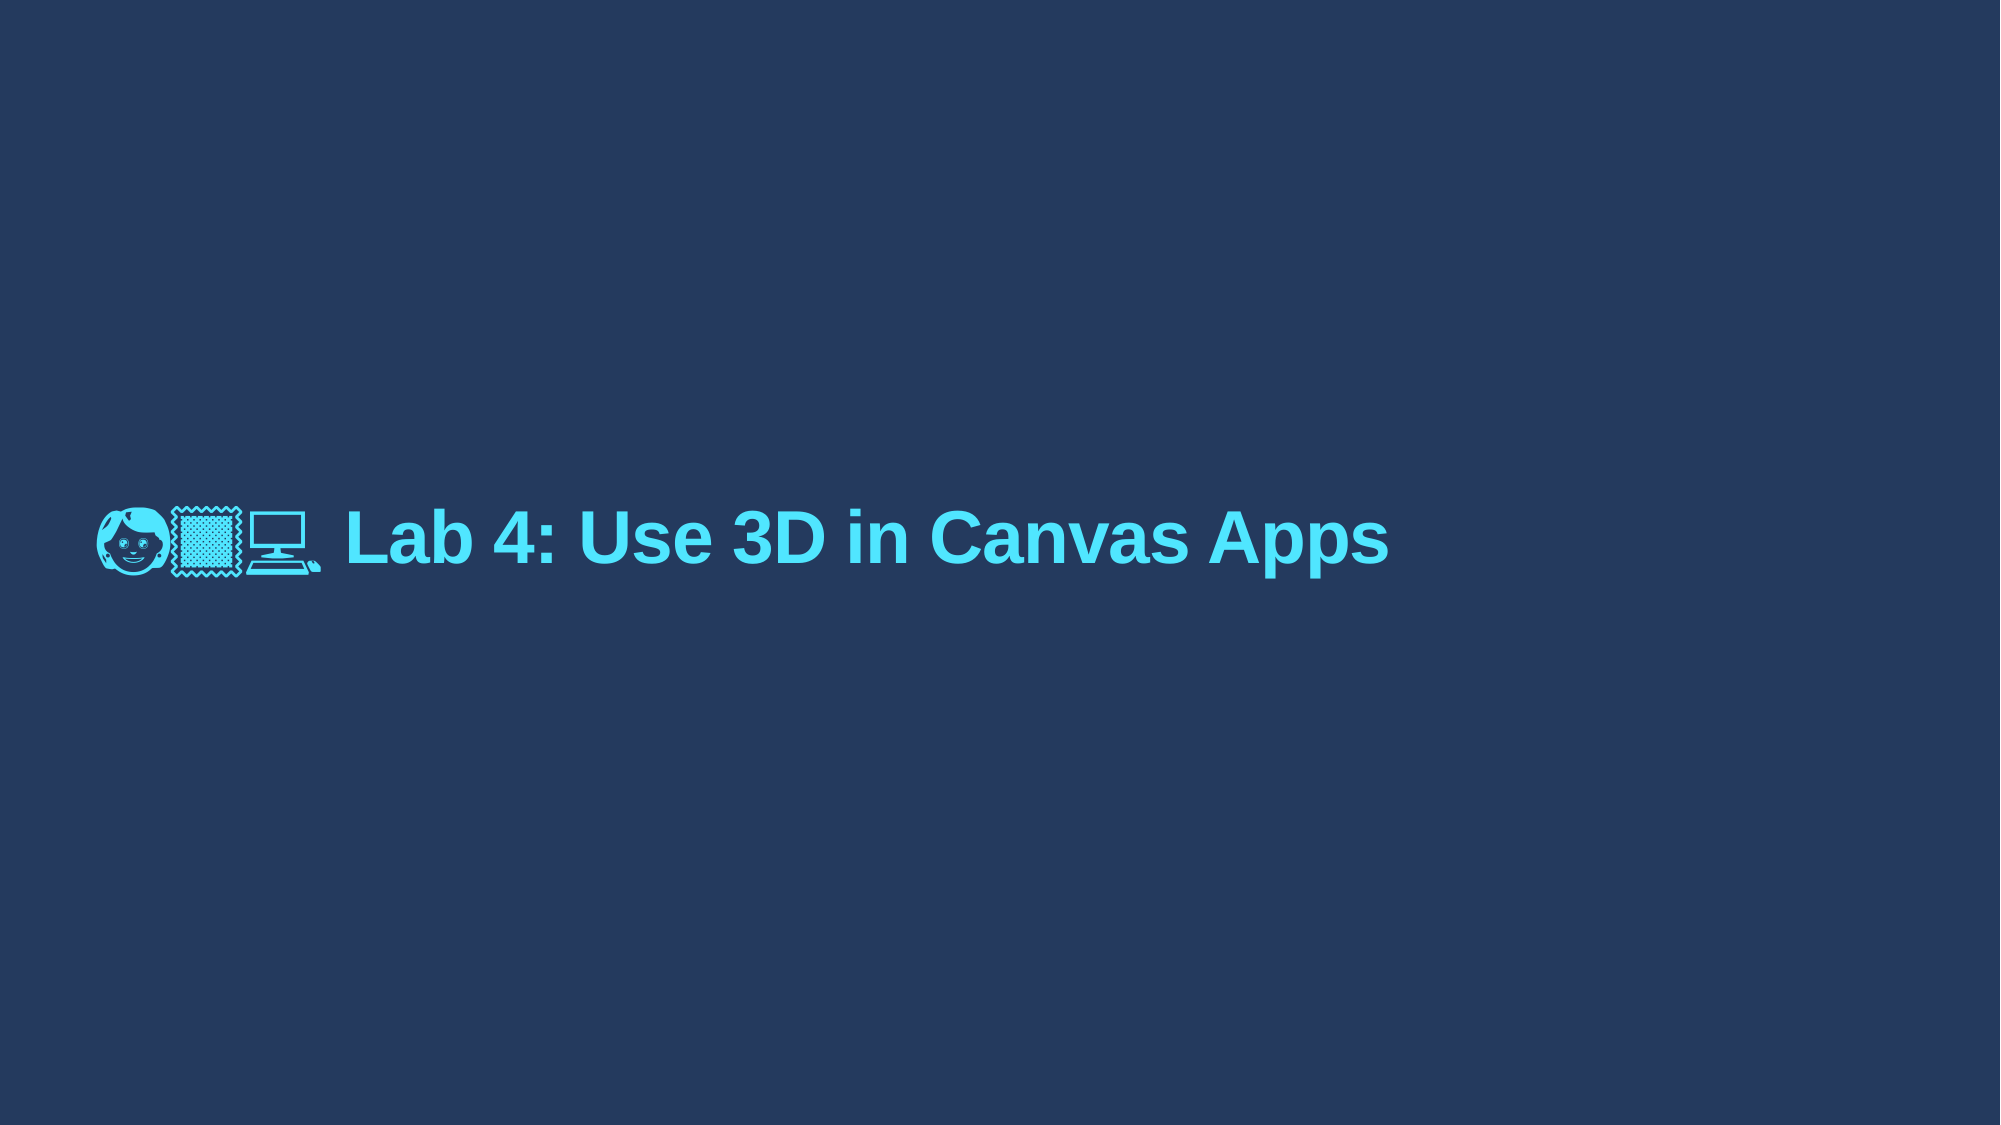

# 👩🏾‍💻 Lab 4: Use 3D in Canvas Apps